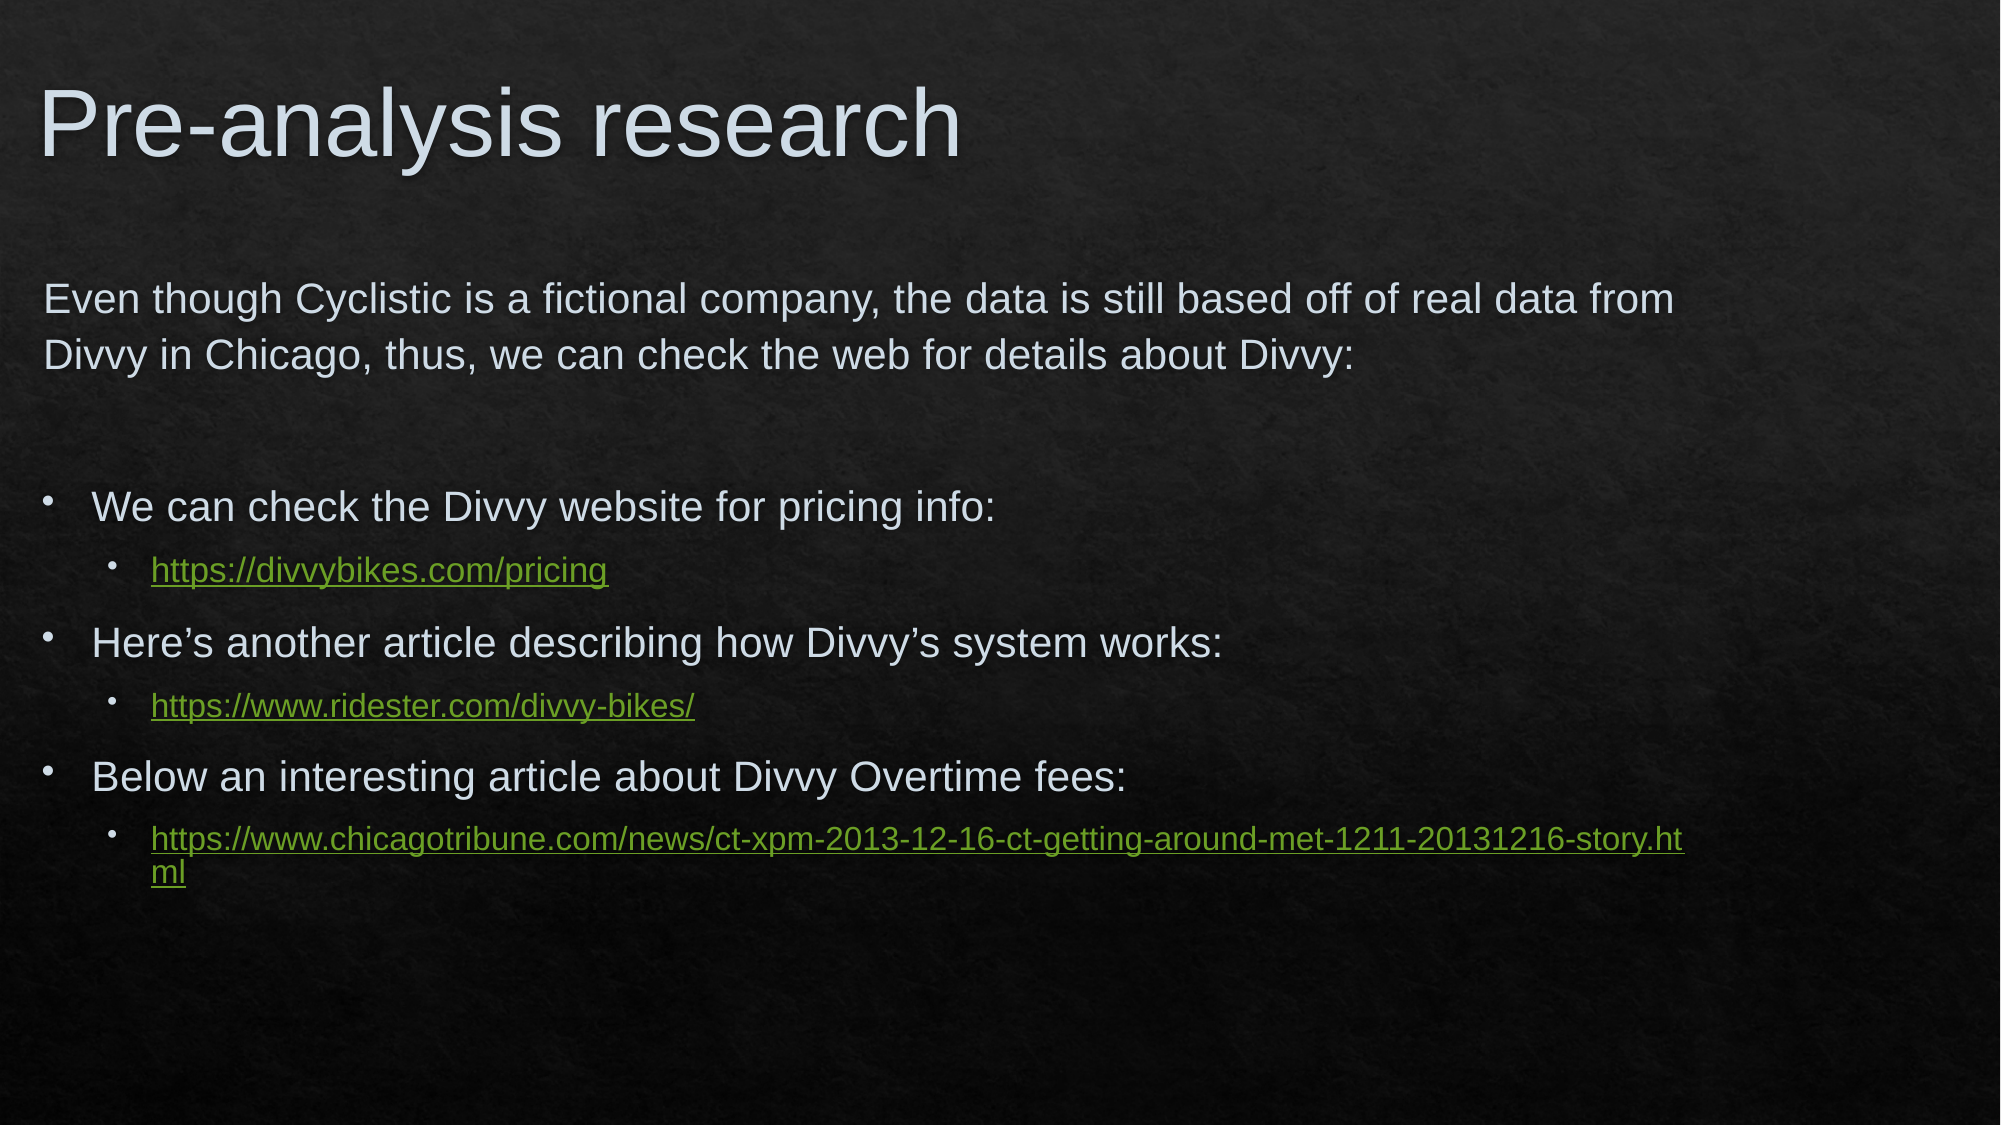

# Pre-analysis research
Even though Cyclistic is a fictional company, the data is still based off of real data from Divvy in Chicago, thus, we can check the web for details about Divvy:

We can check the Divvy website for pricing info:
https://divvybikes.com/pricing
Here’s another article describing how Divvy’s system works:
https://www.ridester.com/divvy-bikes/
Below an interesting article about Divvy Overtime fees:
https://www.chicagotribune.com/news/ct-xpm-2013-12-16-ct-getting-around-met-1211-20131216-story.html